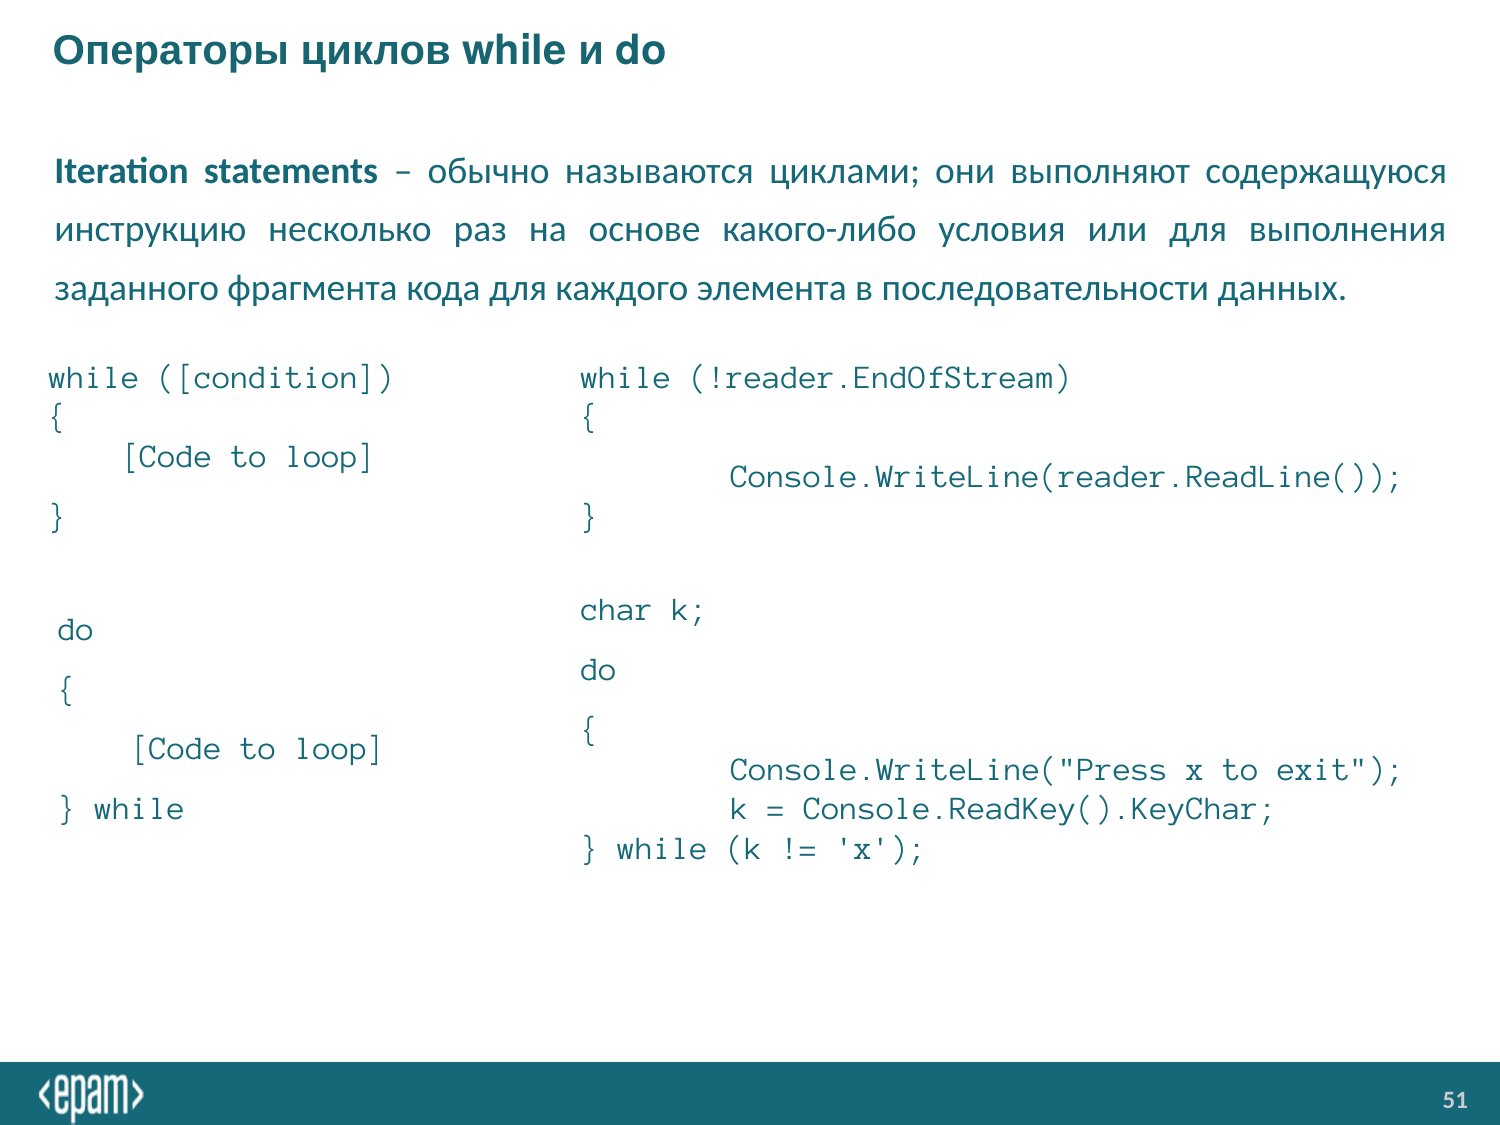

# Операторы циклов while и do
Iteration statements – обычно называются циклами; они выполняют содержащуюся инструкцию несколько раз на основе какого-либо условия или для выполнения заданного фрагмента кода для каждого элемента в последовательности данных.
while ([condition])
{
    [Code to loop]
}
while (!reader.EndOfStream)
{
	Console.WriteLine(reader.ReadLine());
}
do
{
    [Code to loop]
} while
char k;
do
{
	Console.WriteLine("Press x to exit");
	k = Console.ReadKey().KeyChar;
} while (k != 'x');